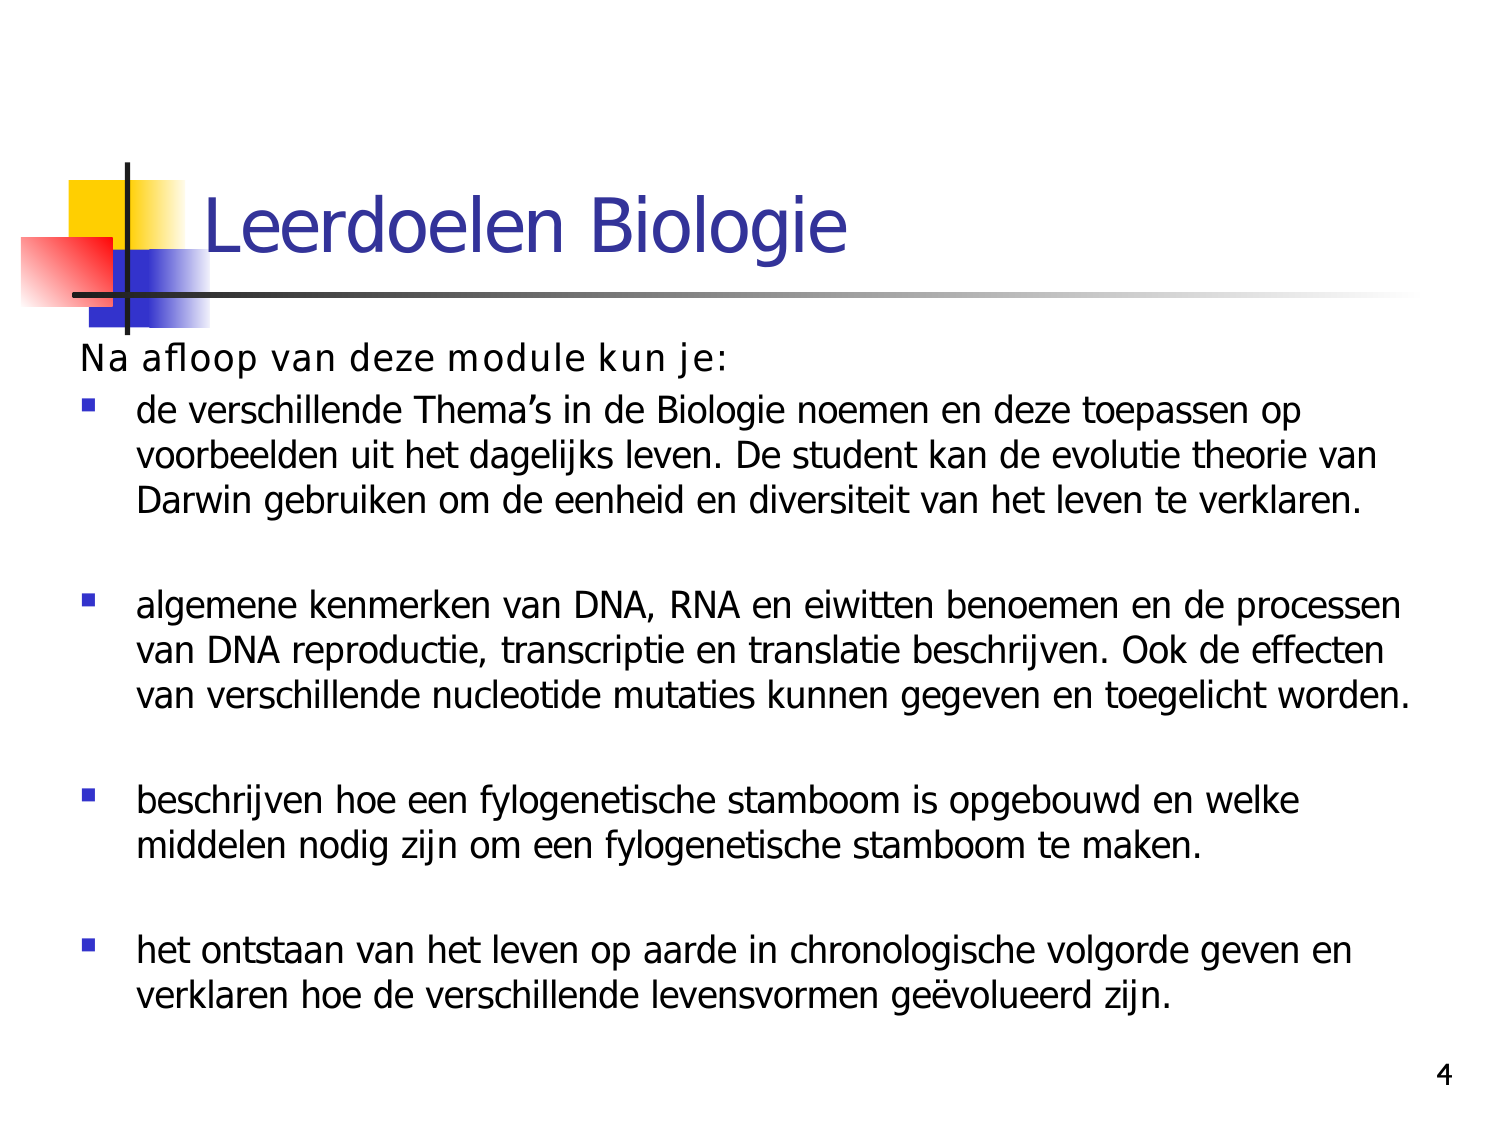

# Leerdoelen Biologie
Na afloop van deze module kun je:
de verschillende Thema’s in de Biologie noemen en deze toepassen op voorbeelden uit het dagelijks leven. De student kan de evolutie theorie van Darwin gebruiken om de eenheid en diversiteit van het leven te verklaren.

algemene kenmerken van DNA, RNA en eiwitten benoemen en de processen van DNA reproductie, transcriptie en translatie beschrijven. Ook de effecten van verschillende nucleotide mutaties kunnen gegeven en toegelicht worden.

beschrijven hoe een fylogenetische stamboom is opgebouwd en welke middelen nodig zijn om een fylogenetische stamboom te maken.

het ontstaan van het leven op aarde in chronologische volgorde geven en verklaren hoe de verschillende levensvormen geëvolueerd zijn.
4